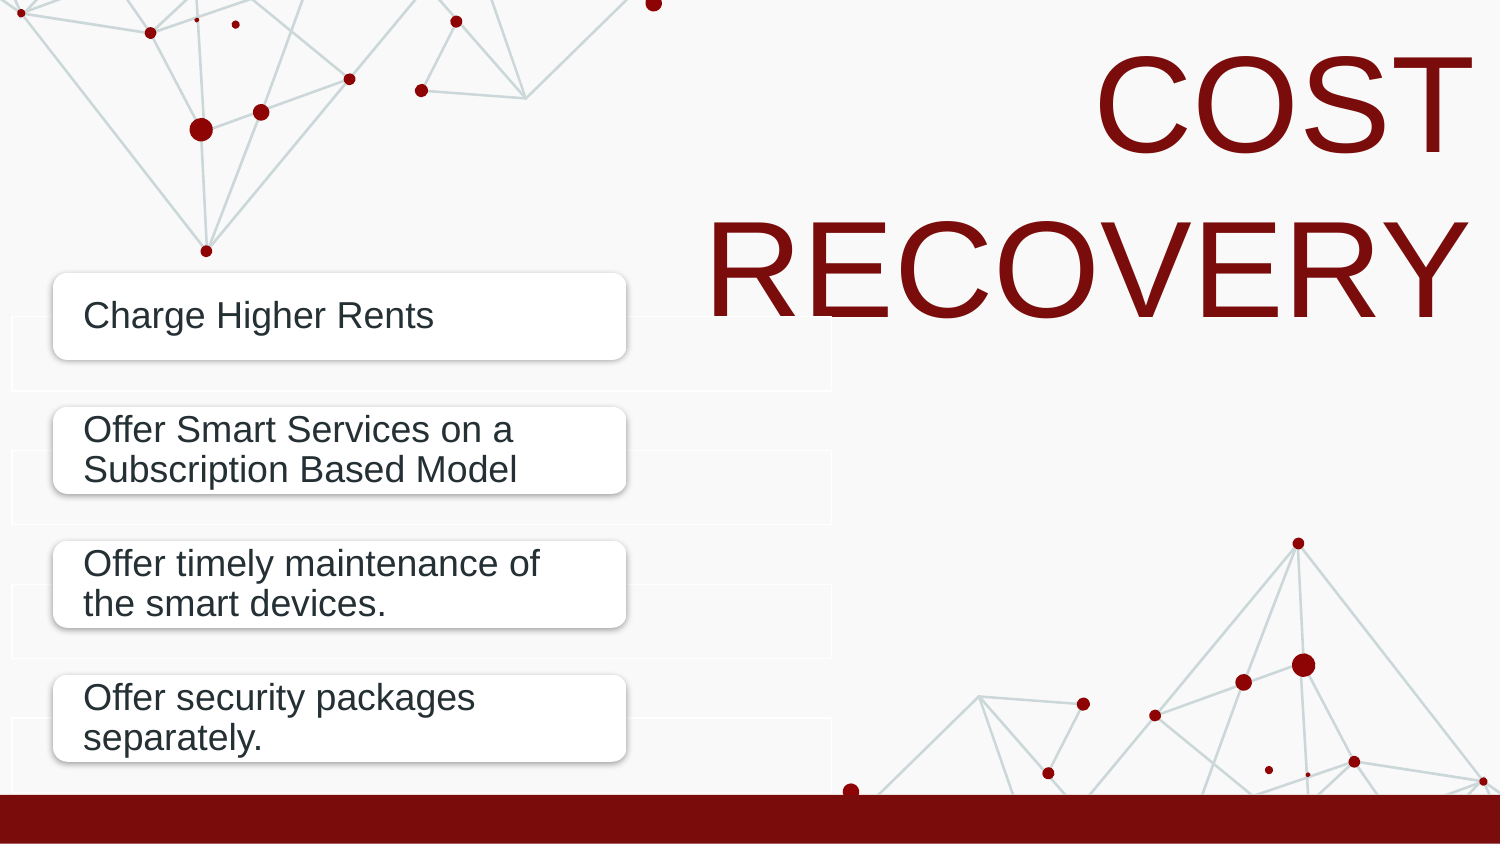

# COST RECOVERY
Charge Higher Rents
Offer Smart Services on a Subscription Based Model
Offer timely maintenance of the smart devices.
Offer security packages separately.